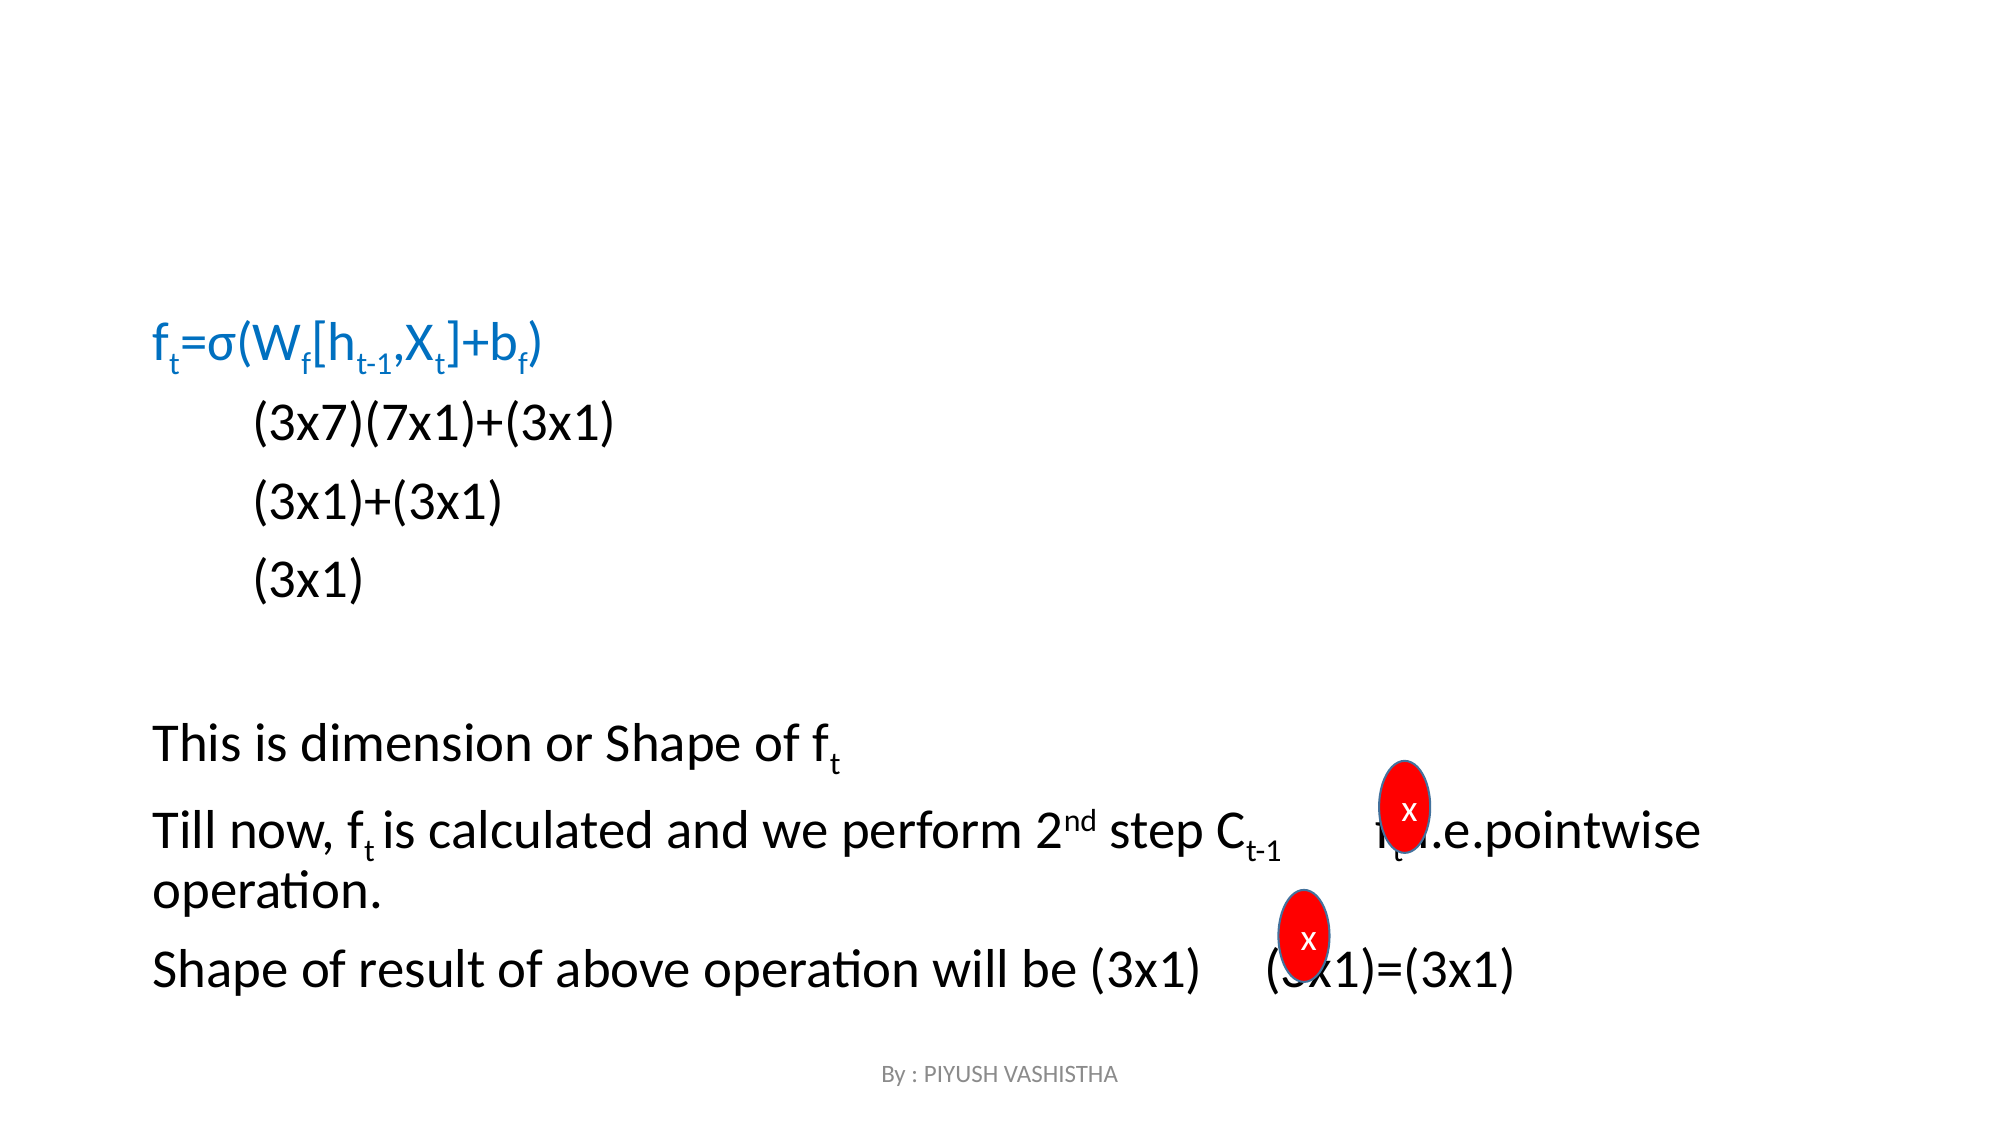

#
ft=σ(Wf[ht-1,Xt]+bf)
        (3x7)(7x1)+(3x1)
        (3x1)+(3x1)
        (3x1)

This is dimension or Shape of ft
Till now, ft is calculated and we perform 2nd step Ct-1             ft  i.e.pointwise operation.
Shape of result of above operation will be (3x1)     (3x1)=(3x1)

x
x
By : PIYUSH VASHISTHA